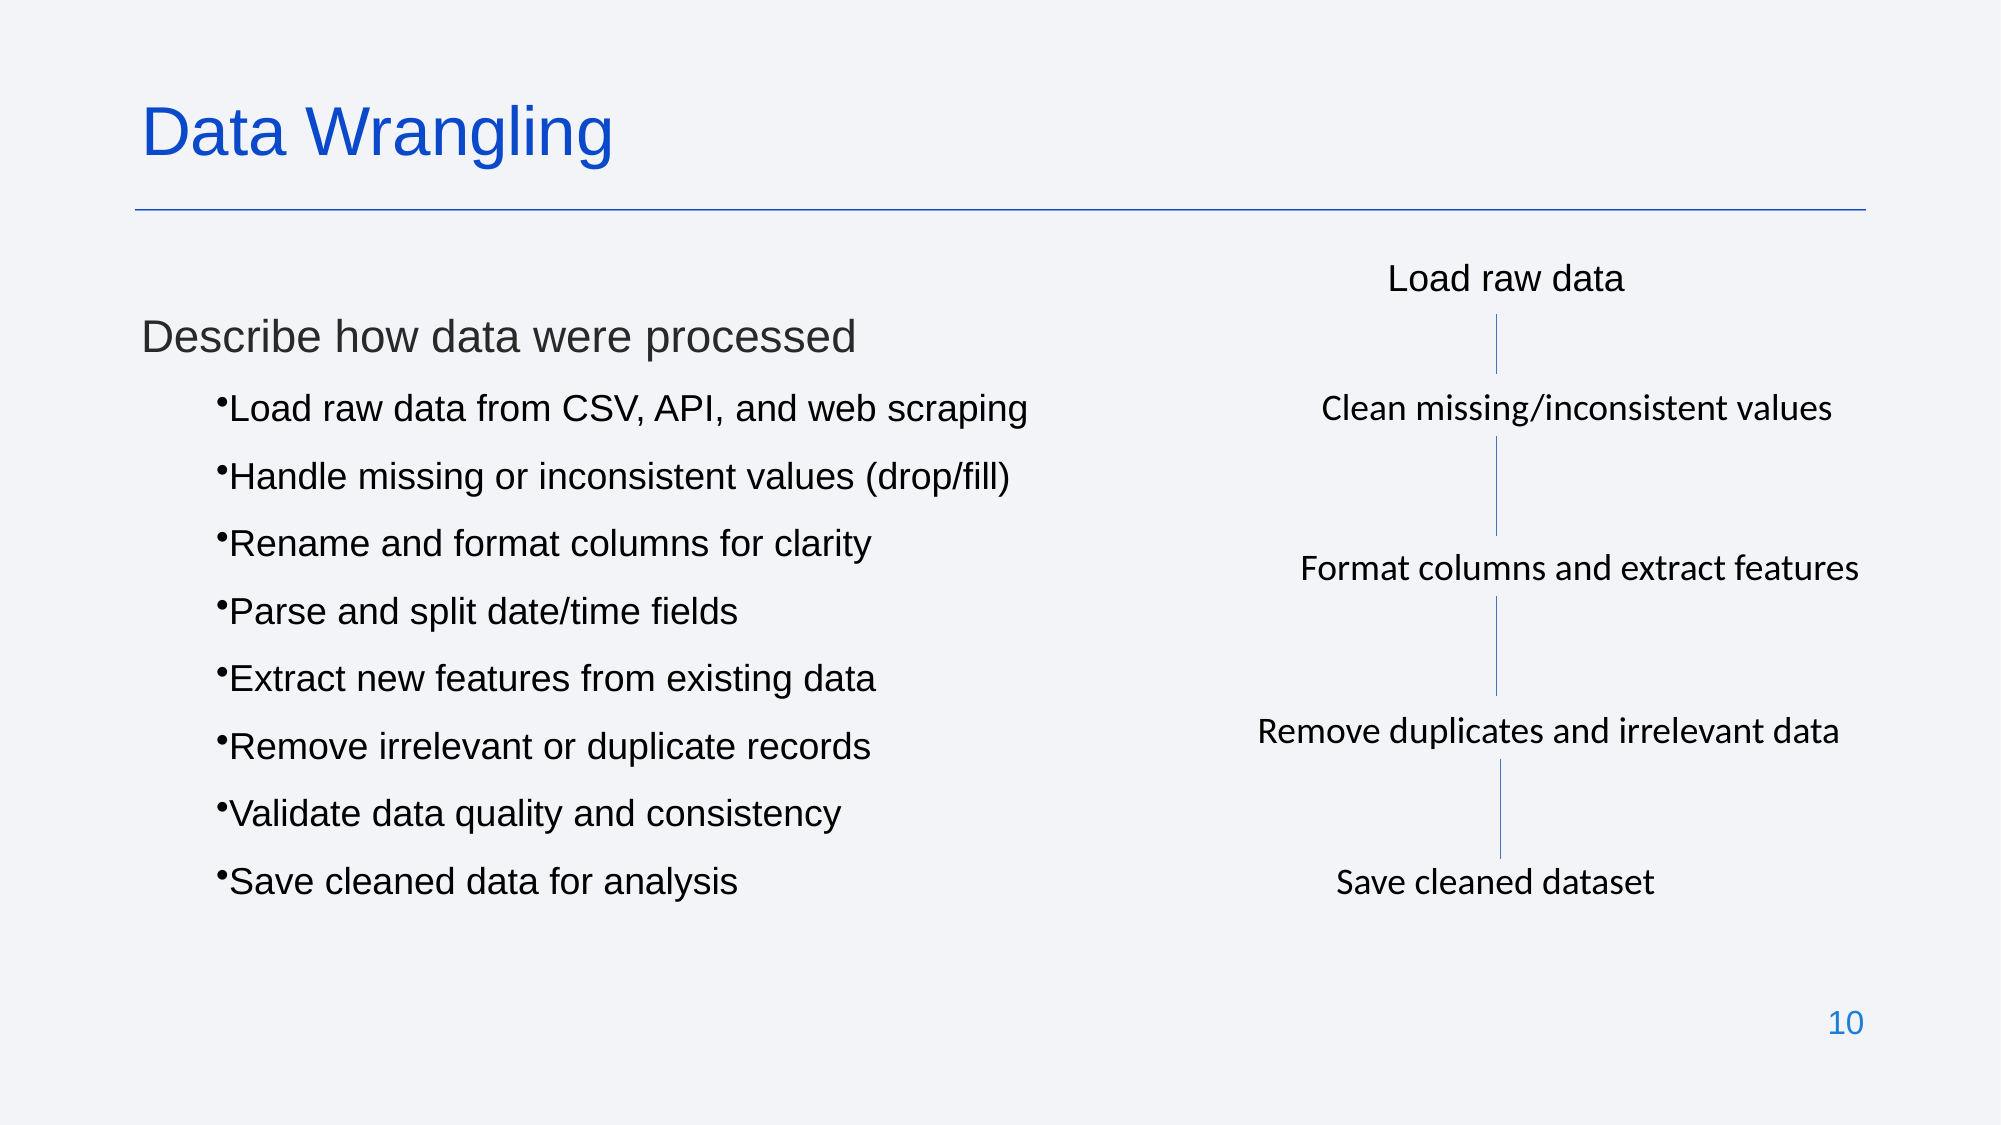

Data Wrangling
Load raw data

Describe how data were processed
Load raw data from CSV, API, and web scraping
Handle missing or inconsistent values (drop/fill)
Rename and format columns for clarity
Parse and split date/time fields
Extract new features from existing data
Remove irrelevant or duplicate records
Validate data quality and consistency
Save cleaned data for analysis

Clean missing/inconsistent values
Format columns and extract features
Remove duplicates and irrelevant data
Save cleaned dataset
10